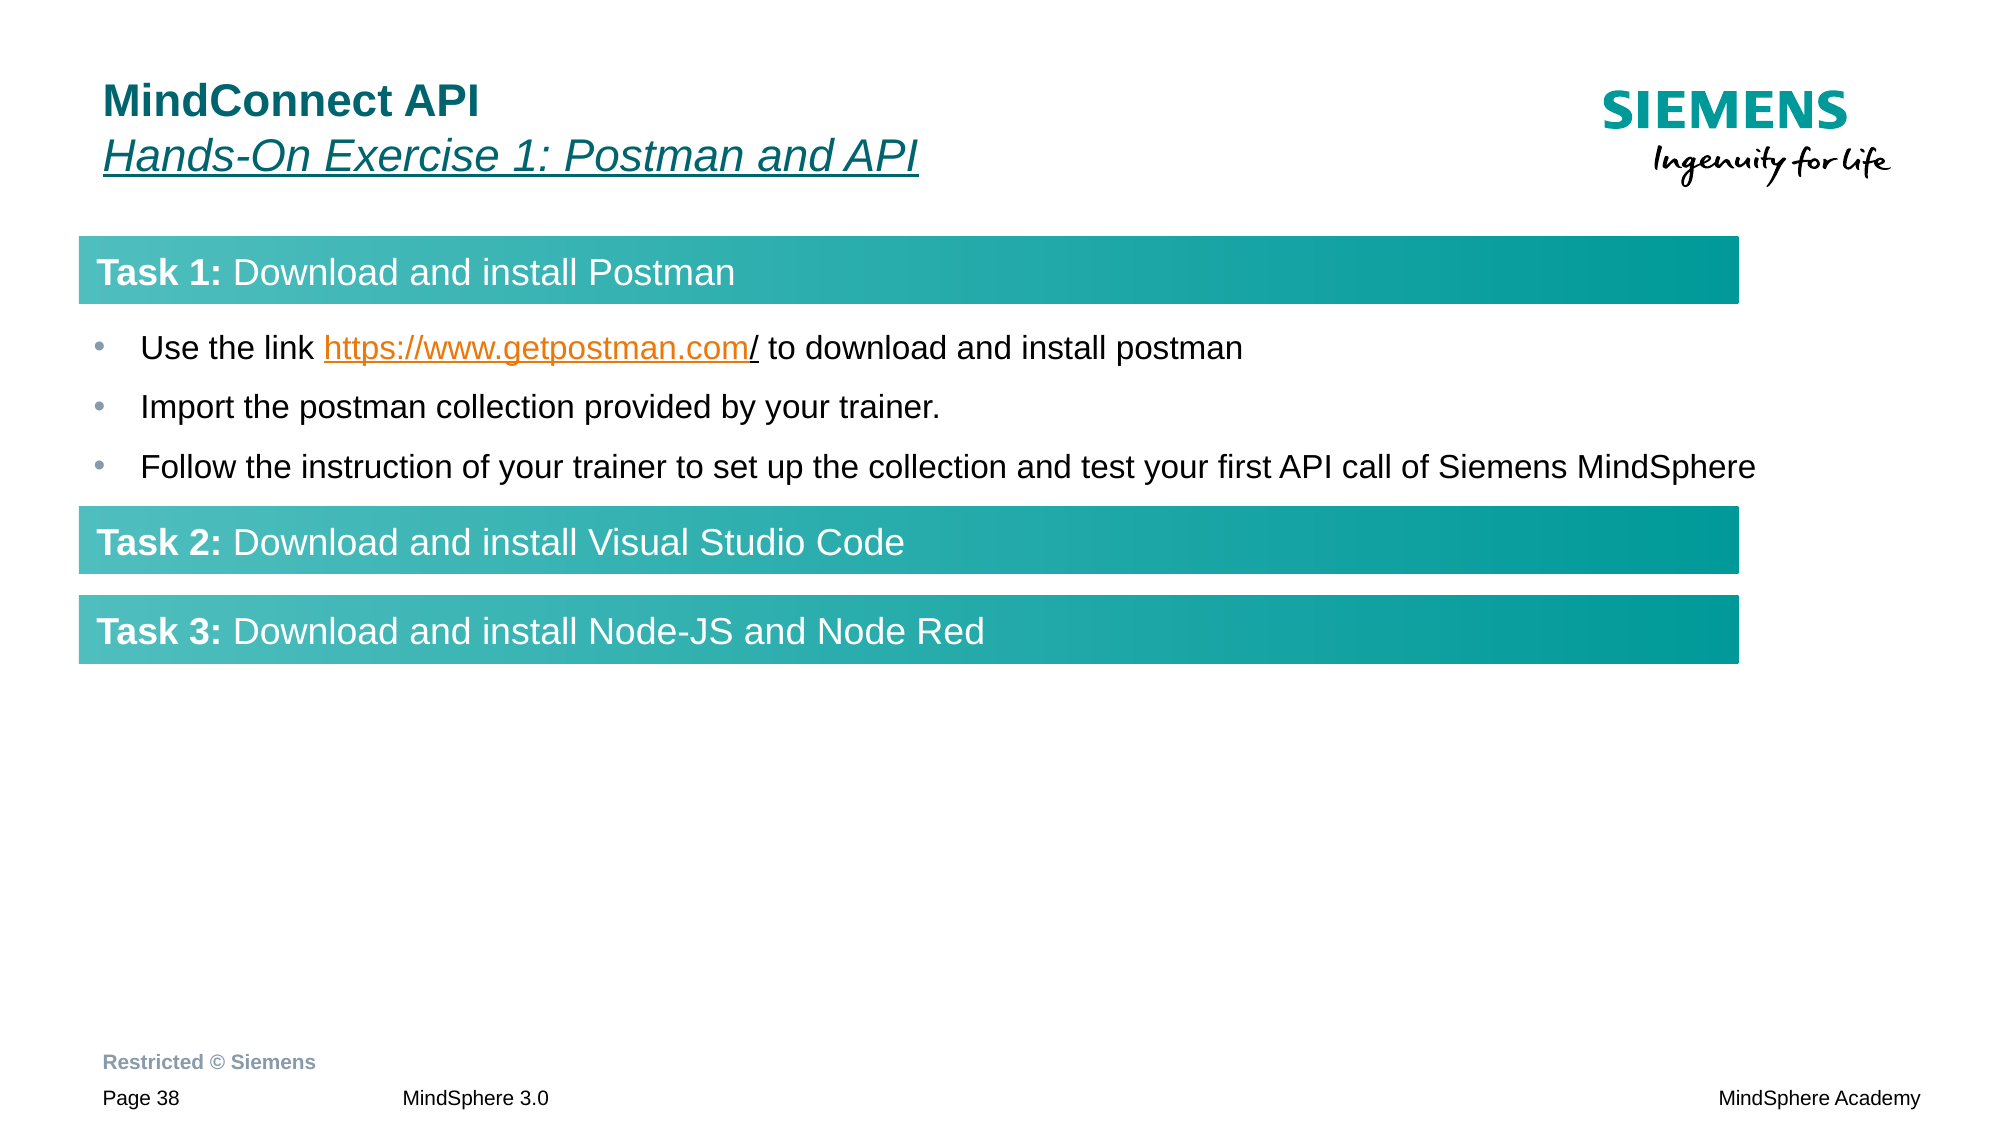

# MindConnect API Hands-On Exercise 1: Postman and API
Task 1: Download and install Postman
Use the link https://www.getpostman.com/ to download and install postman
Import the postman collection provided by your trainer.
Follow the instruction of your trainer to set up the collection and test your first API call of Siemens MindSphere

Task 2: Download and install Visual Studio Code
Task 3: Download and install Node-JS and Node Red